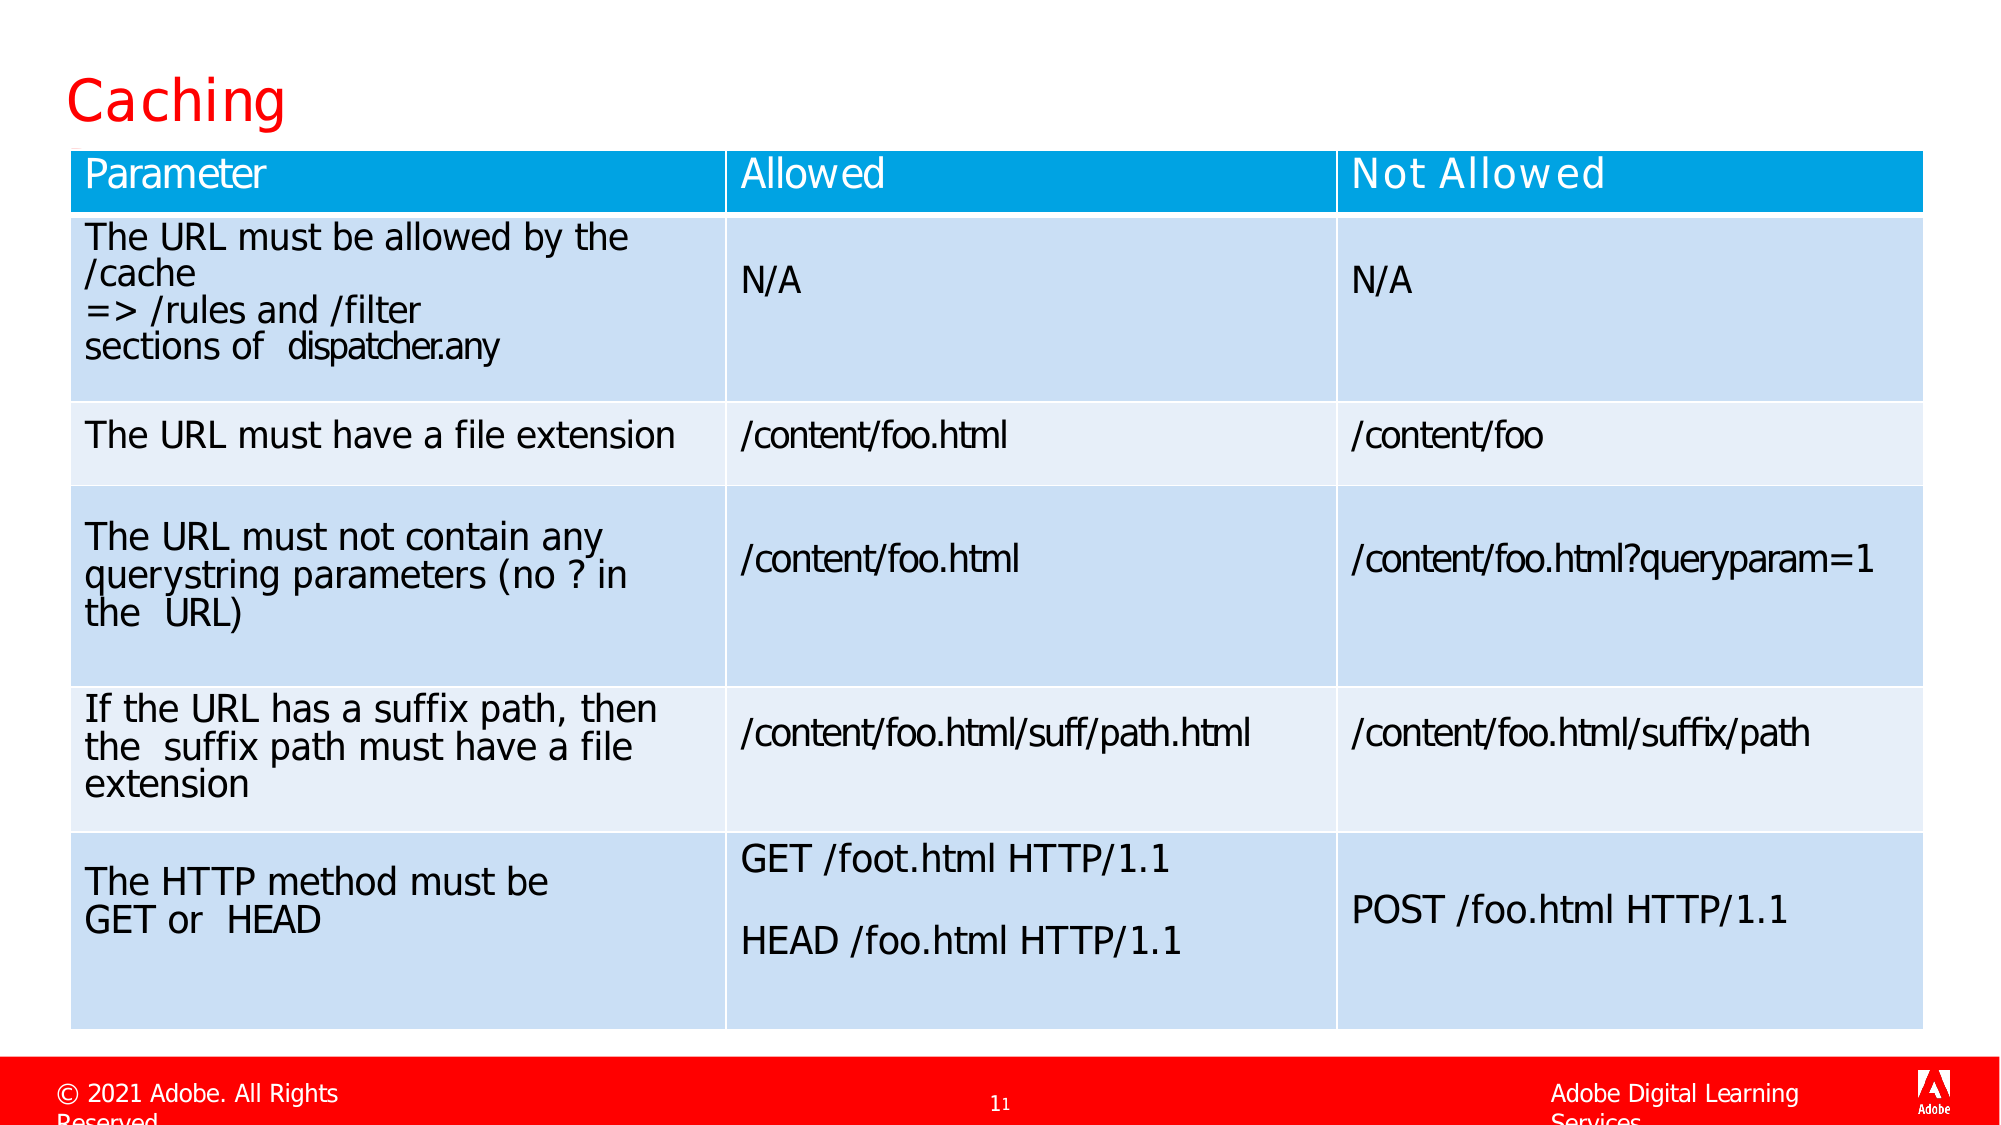

# Caching Parameters
| Parameter | Allowed | Not Allowed |
| --- | --- | --- |
| The URL must be allowed by the /cache => /rules and /filter sections of dispatcher.any | N/A | N/A |
| The URL must have a file extension | /content/foo.html | /content/foo |
| The URL must not contain any querystring parameters (no ? in the URL) | /content/foo.html | /content/foo.html?queryparam=1 |
| If the URL has a suffix path, then the suffix path must have a file extension | /content/foo.html/suff/path.html | /content/foo.html/suffix/path |
| The HTTP method must be GET or HEAD | GET /foot.html HTTP/1.1 HEAD /foo.html HTTP/1.1 | POST /foo.html HTTP/1.1 |
1144
© 2021 Adobe. All Rights Reserved
Adobe Digital Learning Services